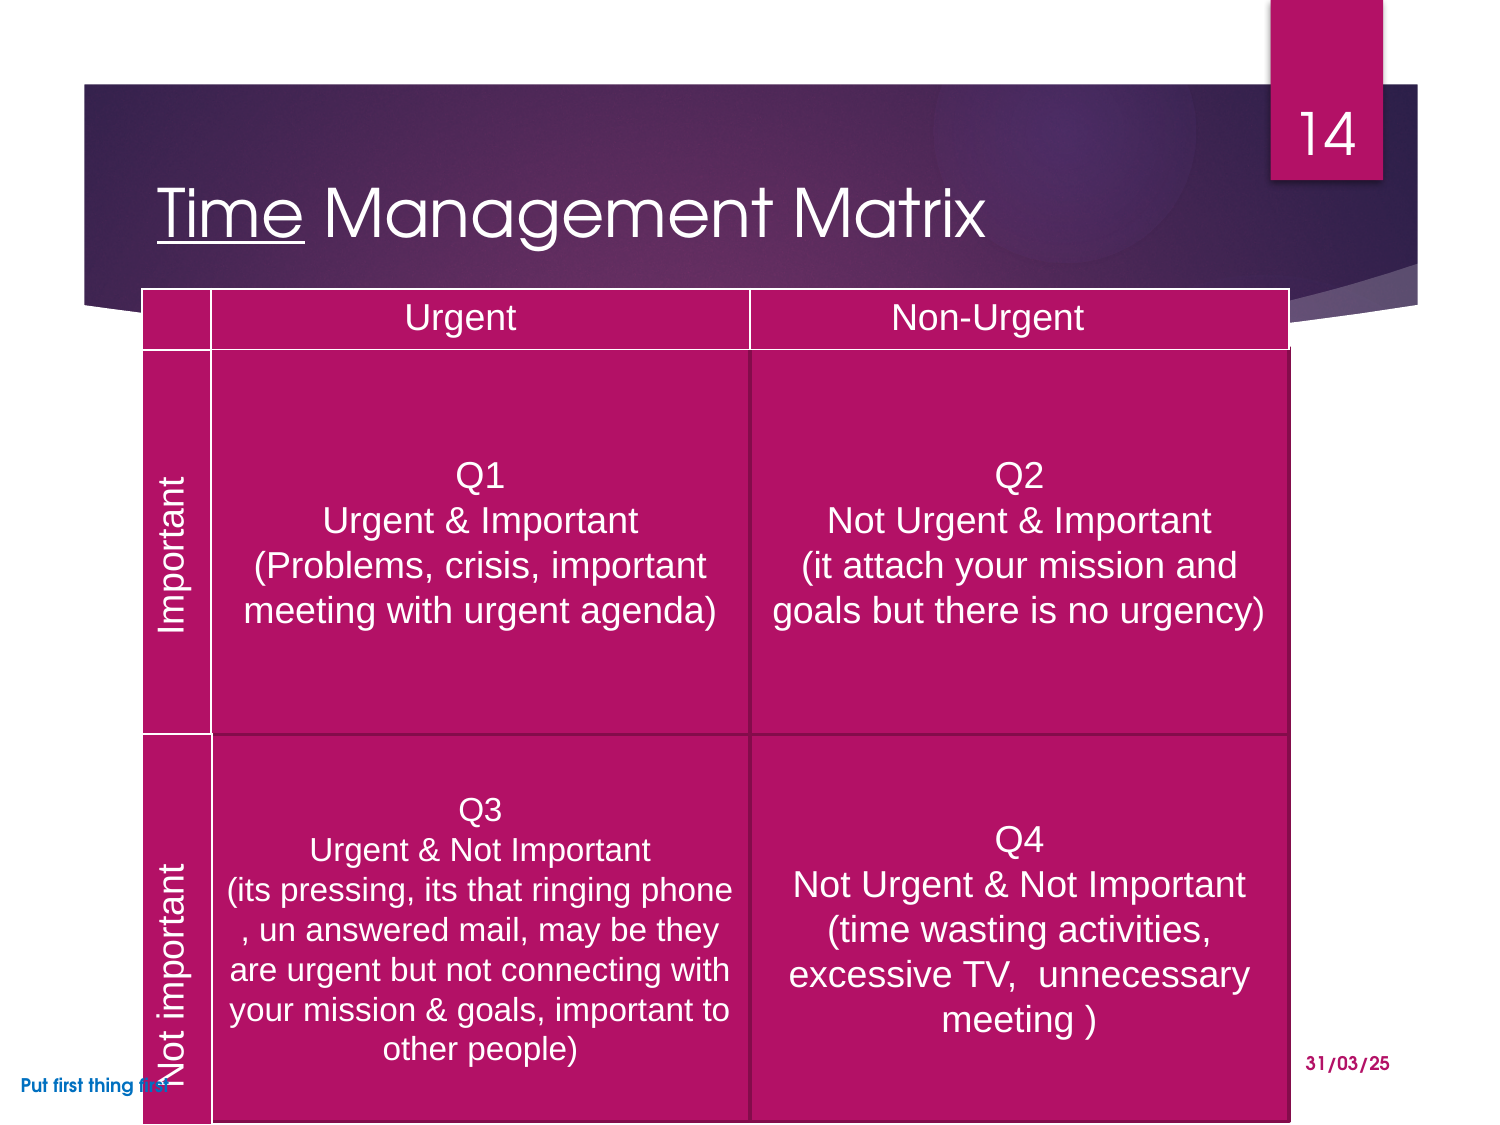

14
# Time Management Matrix
|  |
| --- |
| Urgent |
| --- |
| Non-Urgent |
| --- |
Q1
Urgent & Important
(Problems, crisis, important meeting with urgent agenda)
Q2
Not Urgent & Important
(it attach your mission and goals but there is no urgency)
| Important |
| --- |
| Not important |
| --- |
Q3
Urgent & Not Important
(its pressing, its that ringing phone , un answered mail, may be they are urgent but not connecting with your mission & goals, important to other people)
Q4
Not Urgent & Not Important
(time wasting activities, excessive TV,  unnecessary meeting )
31/03/25
Put first thing first